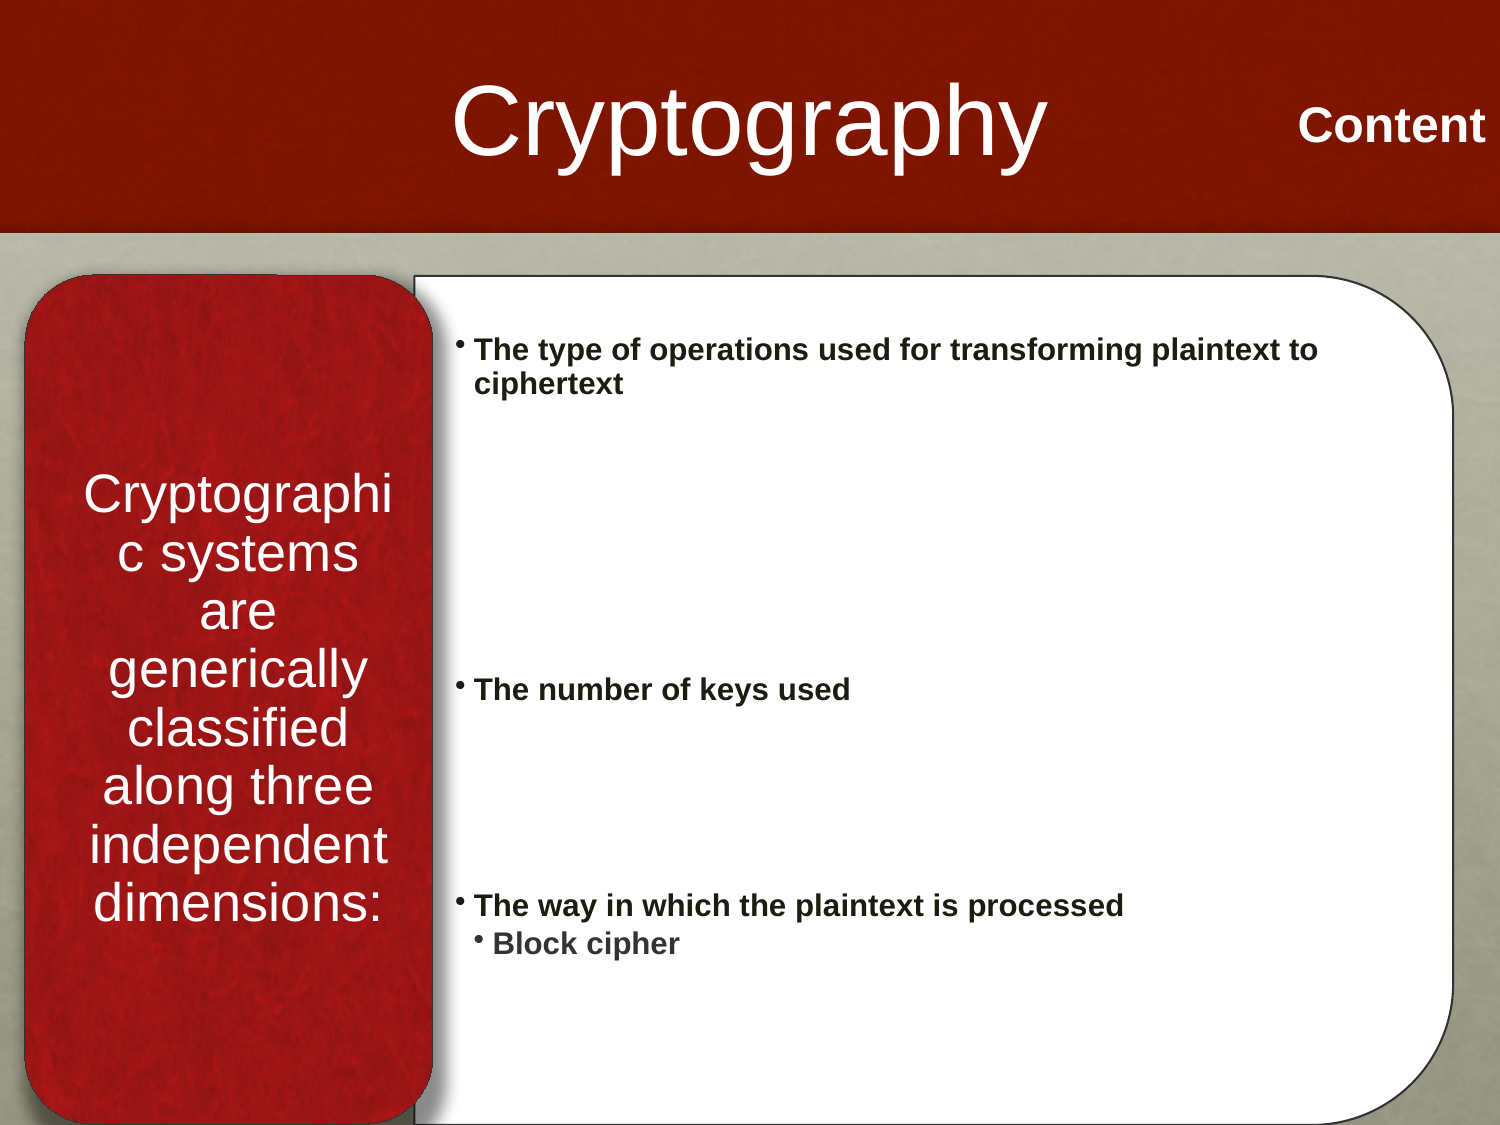

# Cryptography
The type of operations used for transforming plaintext to ciphertext
Substitution
Each element in the plaintext is mapped into another element
Transposition
Elements in the plaintext are rearranged
Fundamental requirement is that no information be lost
Product systems
Involve multiple stages of substitutions and transpositions
The number of keys used
Referred to as symmetric, single-key, secret-key, or conventional encryption if both sender and receiver use the same key
Referred to as asymmetric, two-key, or public-key encryption if the sender and receiver each use a different key
The way in which the plaintext is processed
Block cipher processes the input one block of elements at a time, producing an output block for each input block
Stream cipher processes the input elements continuously, producing output one element at a time, as it goes along
Cryptographic systems are generically classified along three independent dimensions: